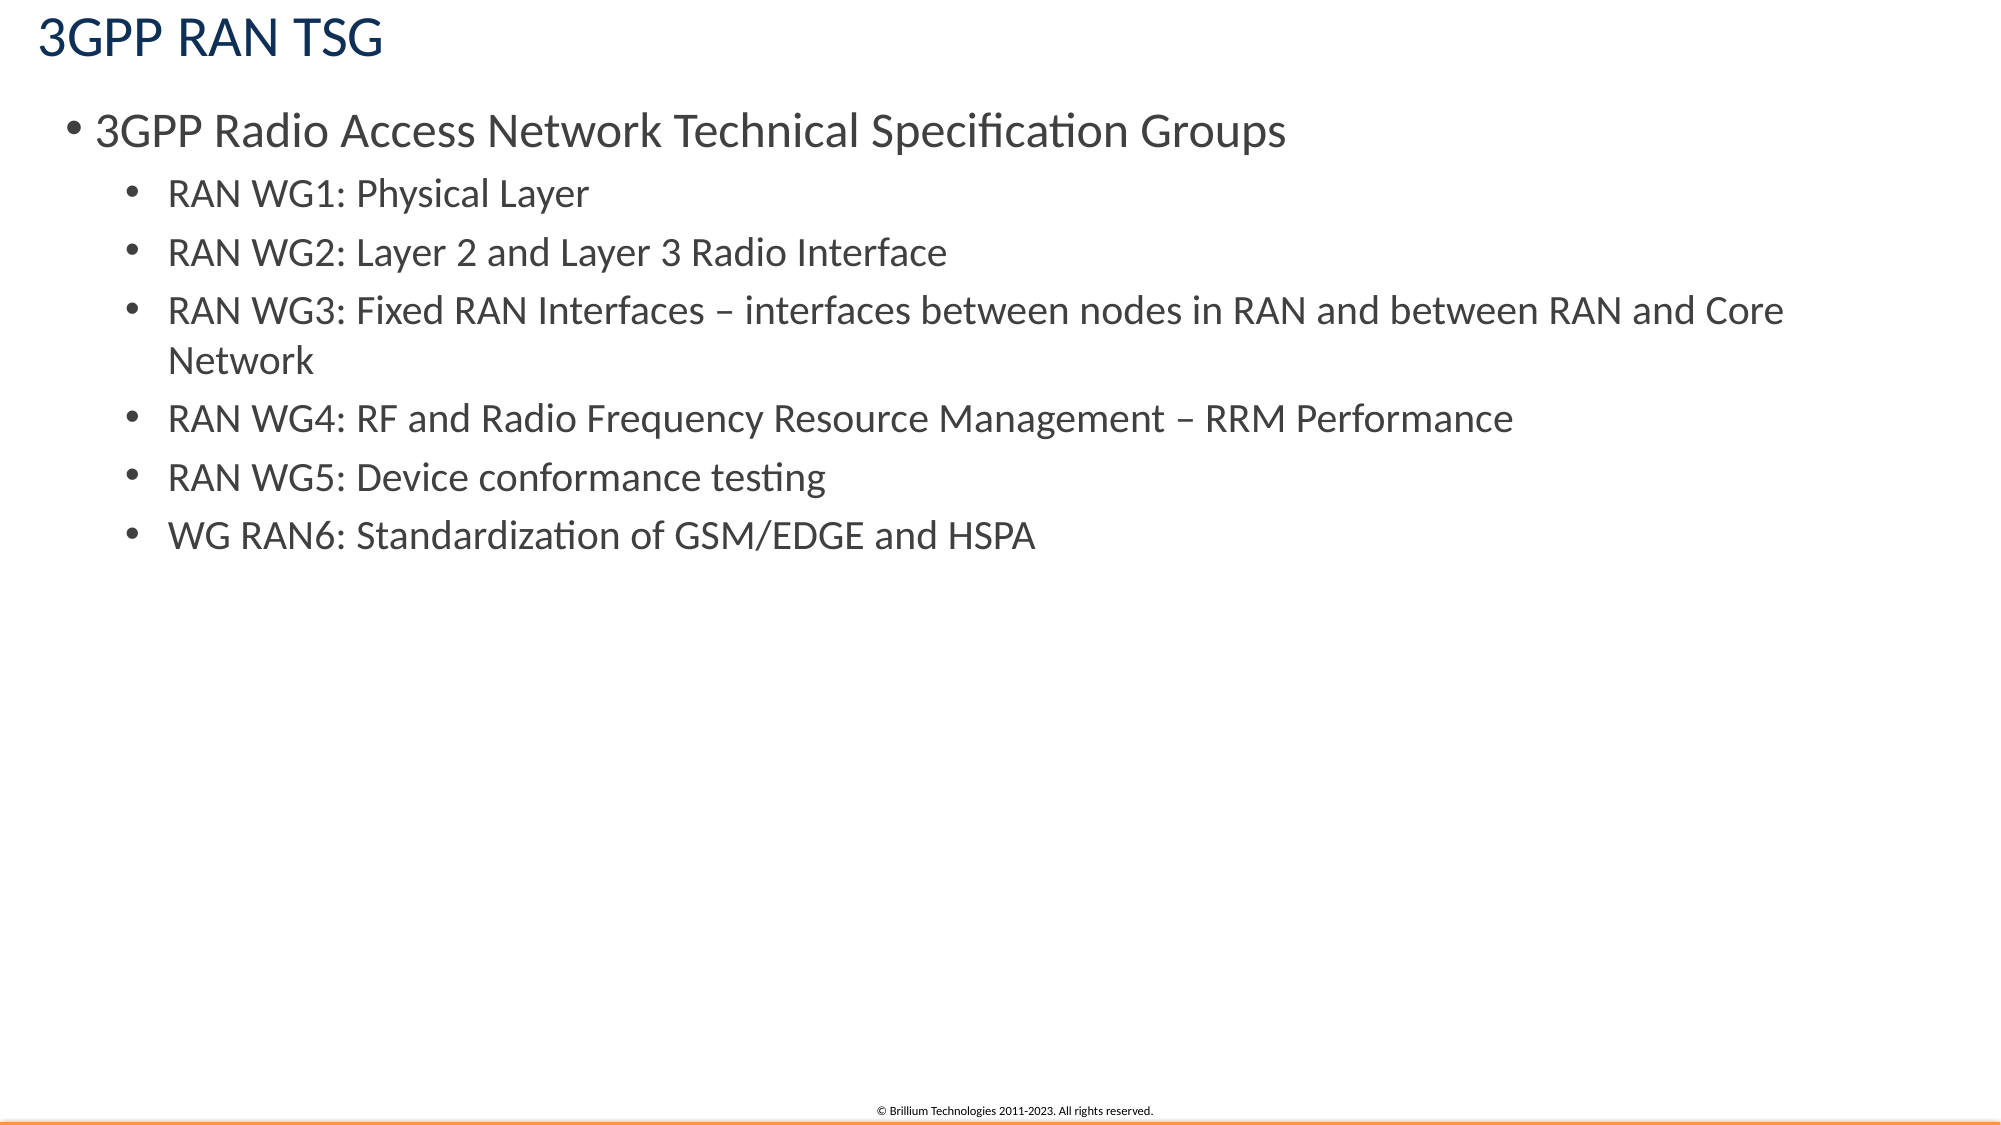

# 3GPP RAN TSG
3GPP Radio Access Network Technical Specification Groups
RAN WG1: Physical Layer
RAN WG2: Layer 2 and Layer 3 Radio Interface
RAN WG3: Fixed RAN Interfaces – interfaces between nodes in RAN and between RAN and Core Network
RAN WG4: RF and Radio Frequency Resource Management – RRM Performance
RAN WG5: Device conformance testing
WG RAN6: Standardization of GSM/EDGE and HSPA